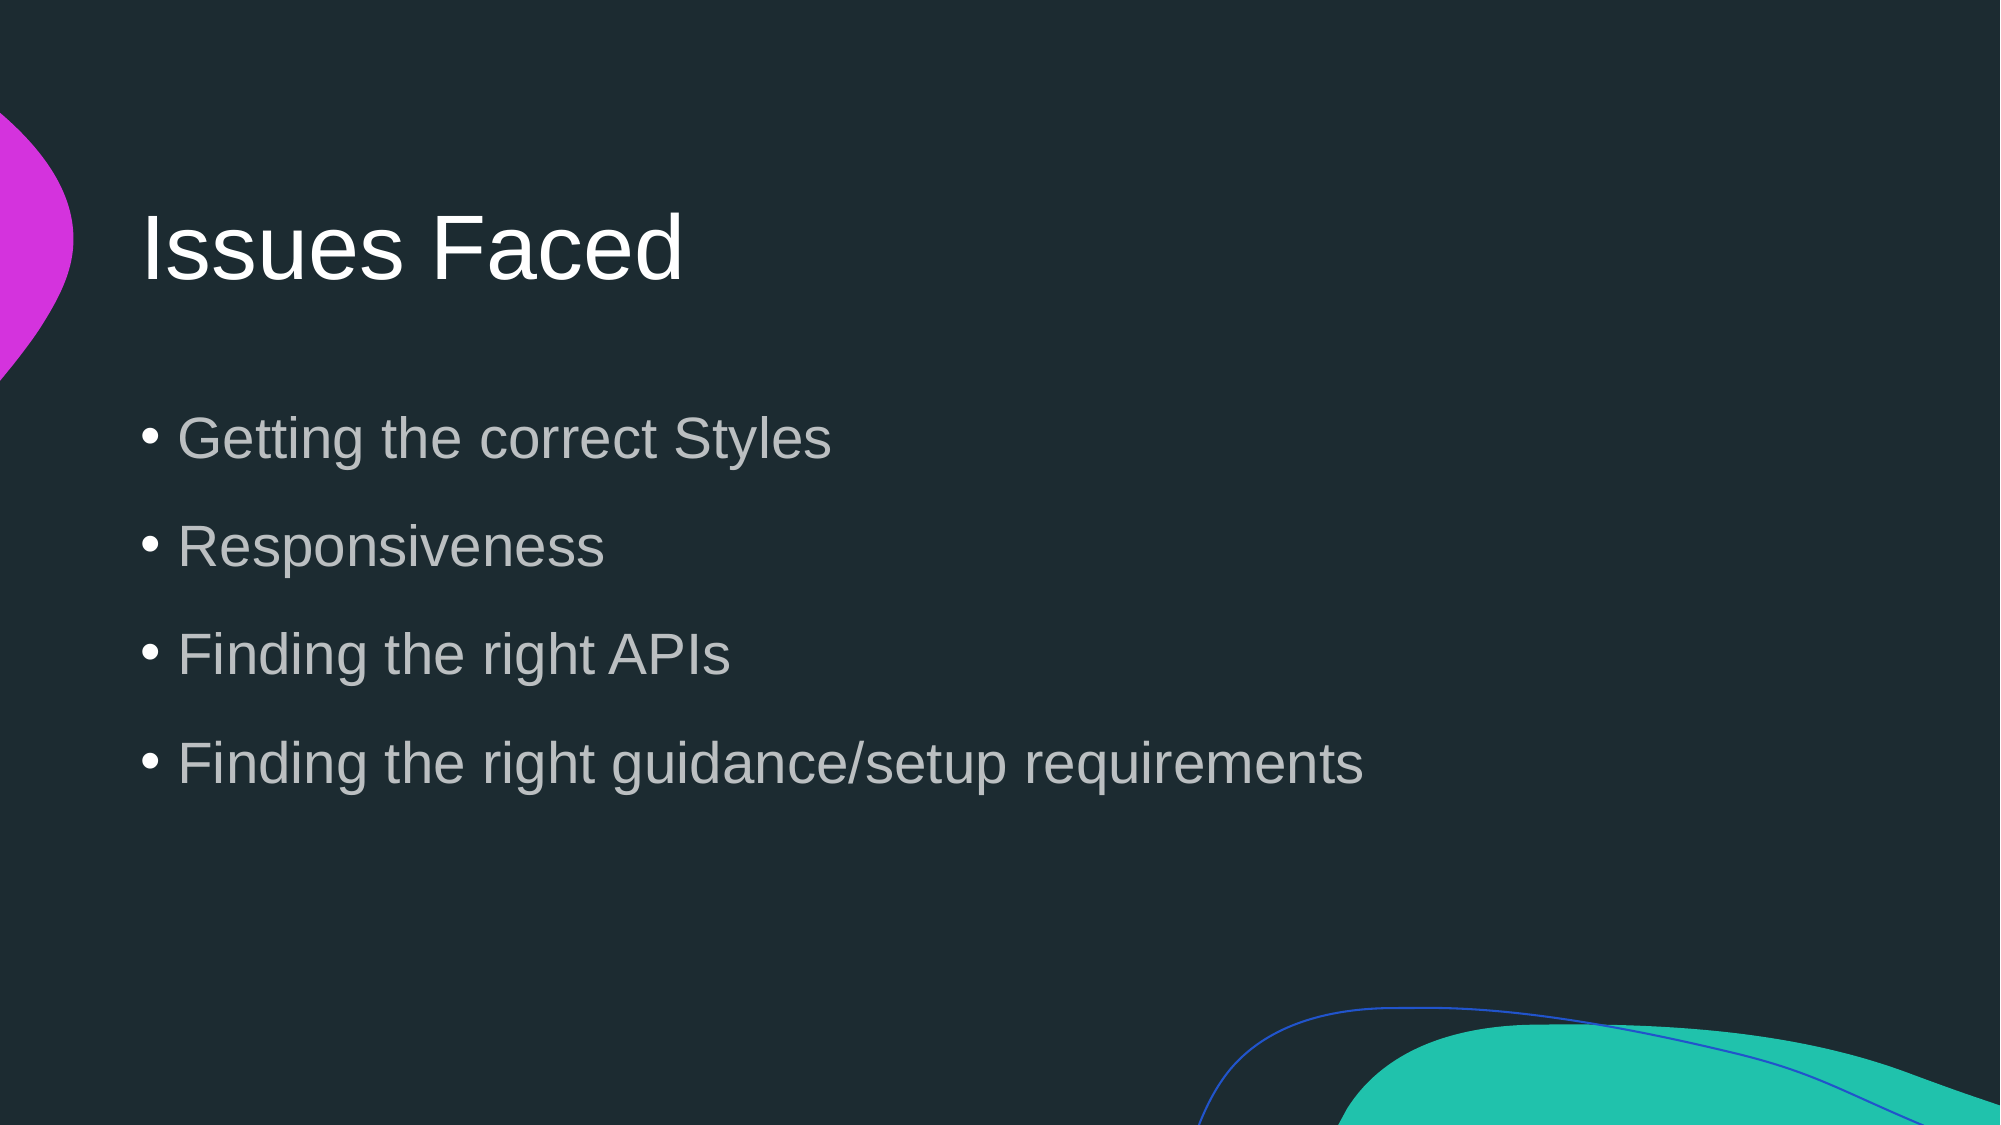

# Issues Faced
Getting the correct Styles
Responsiveness
Finding the right APIs
Finding the right guidance/setup requirements